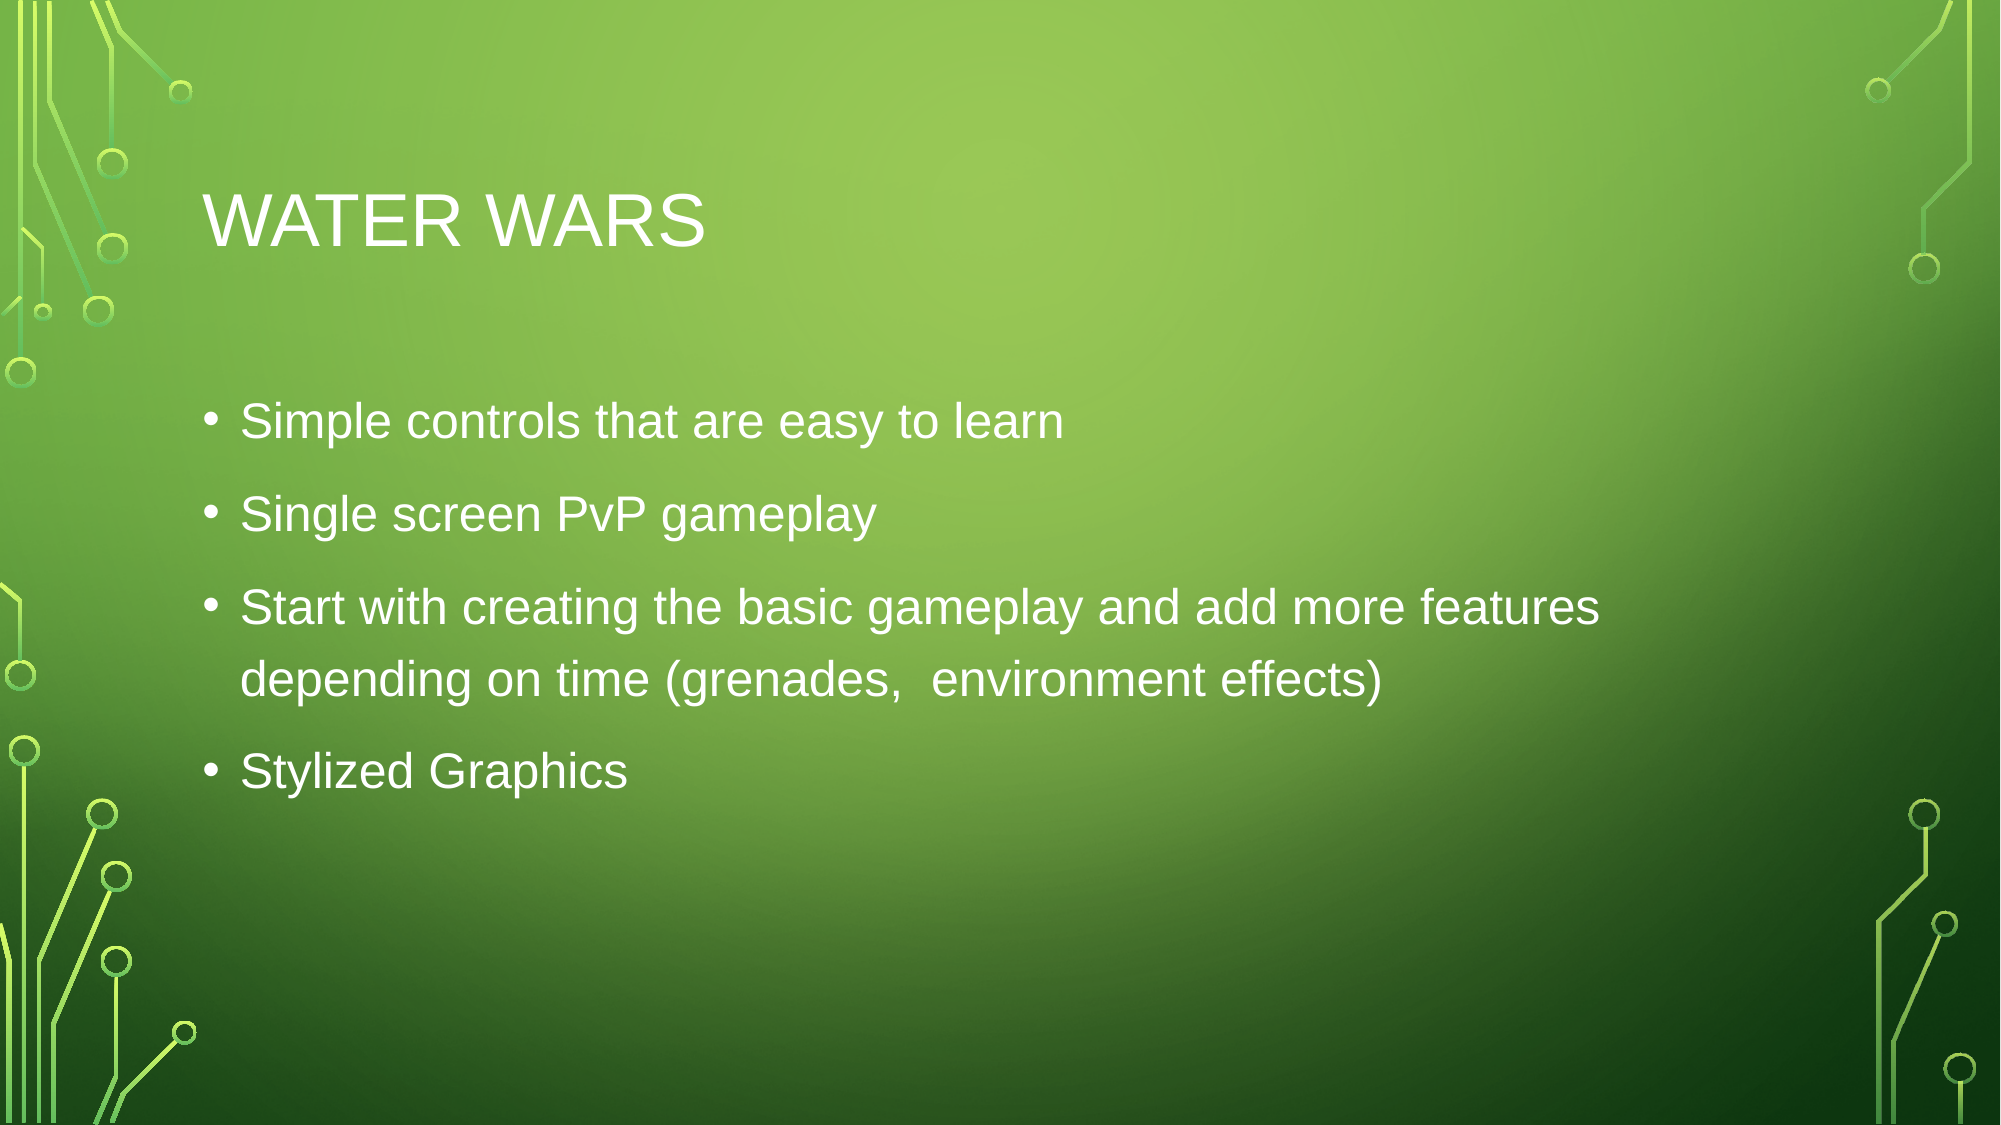

# WATER WARS
Simple controls that are easy to learn
Single screen PvP gameplay
Start with creating the basic gameplay and add more features depending on time (grenades,  environment effects)
Stylized Graphics